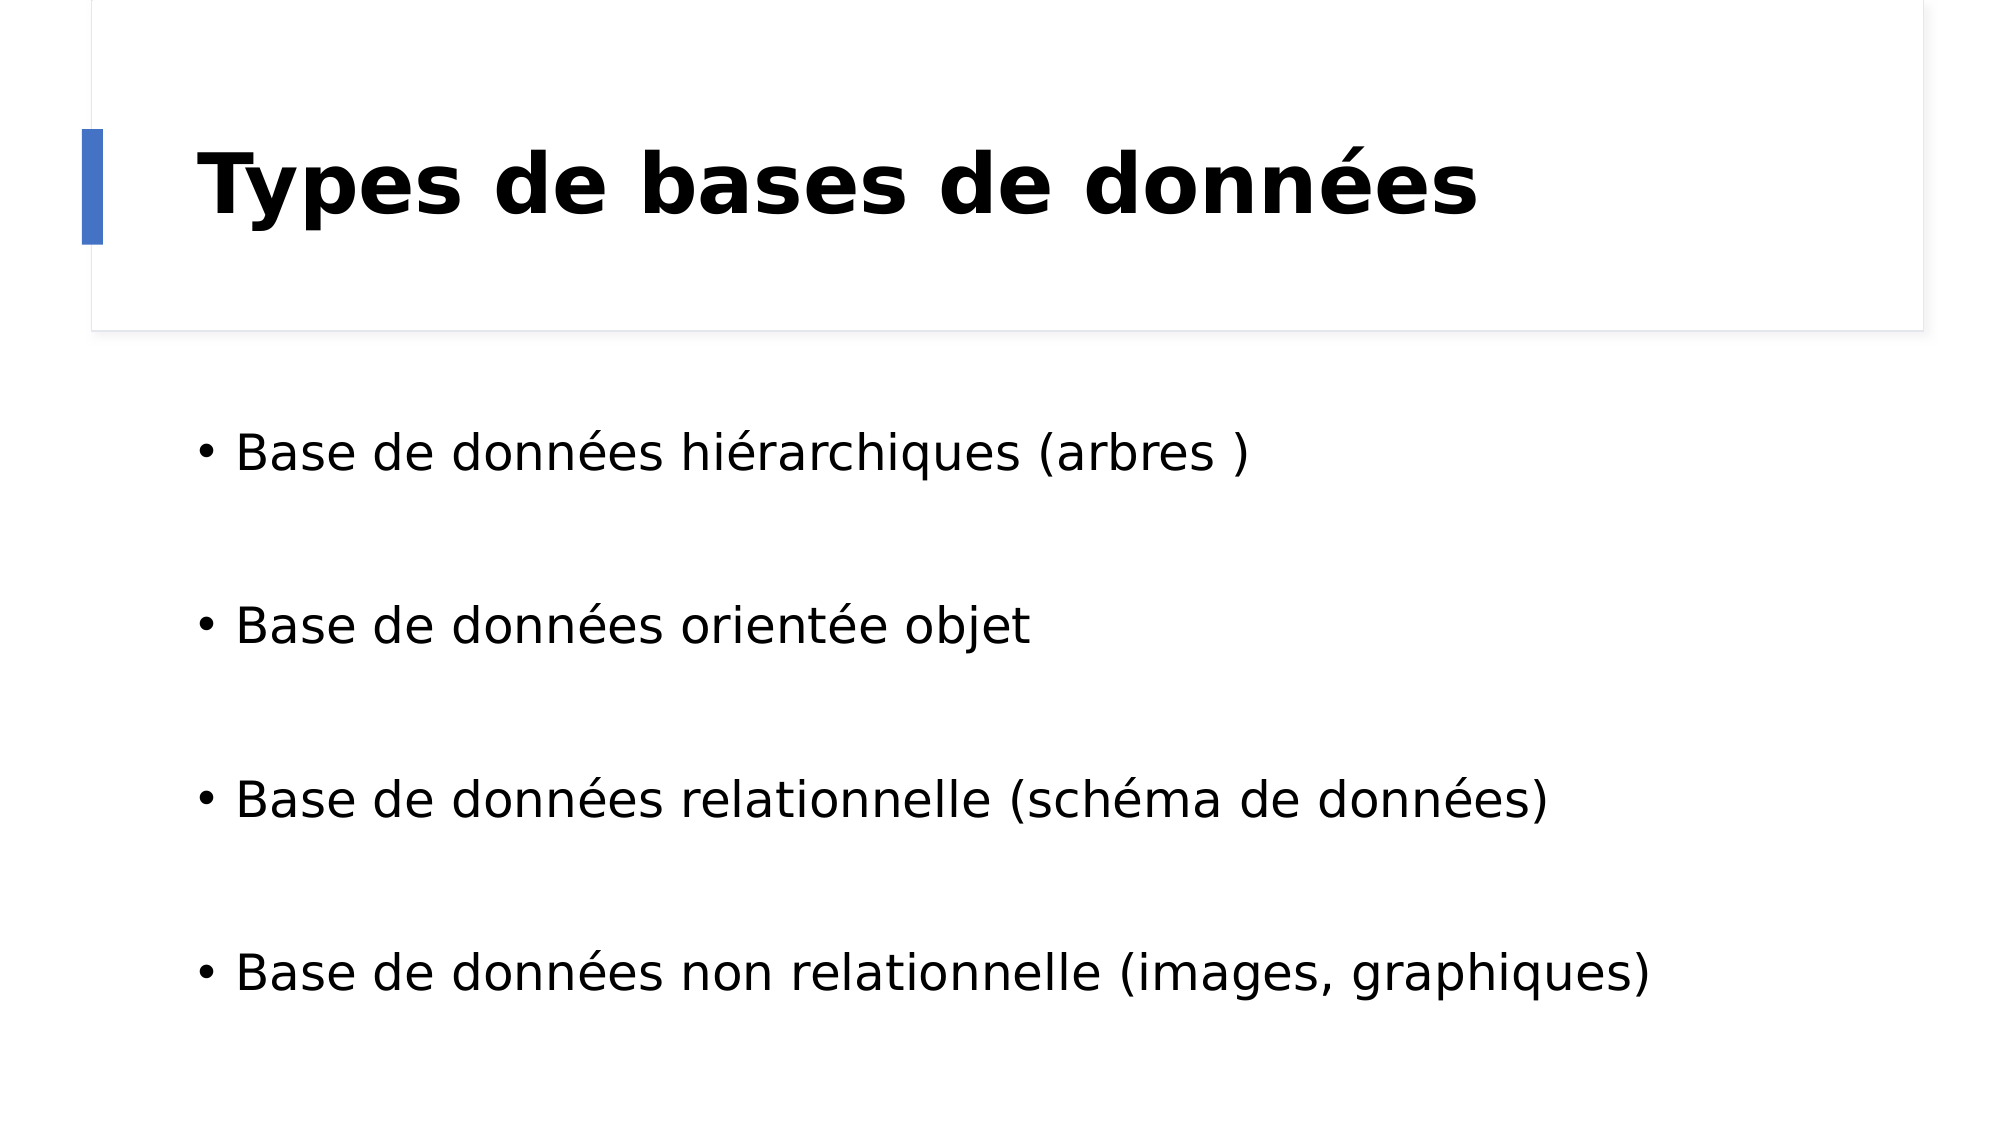

# Types de bases de données
Base de données hiérarchiques (arbres )

Base de données orientée objet

Base de données relationnelle (schéma de données)

Base de données non relationnelle (images, graphiques)